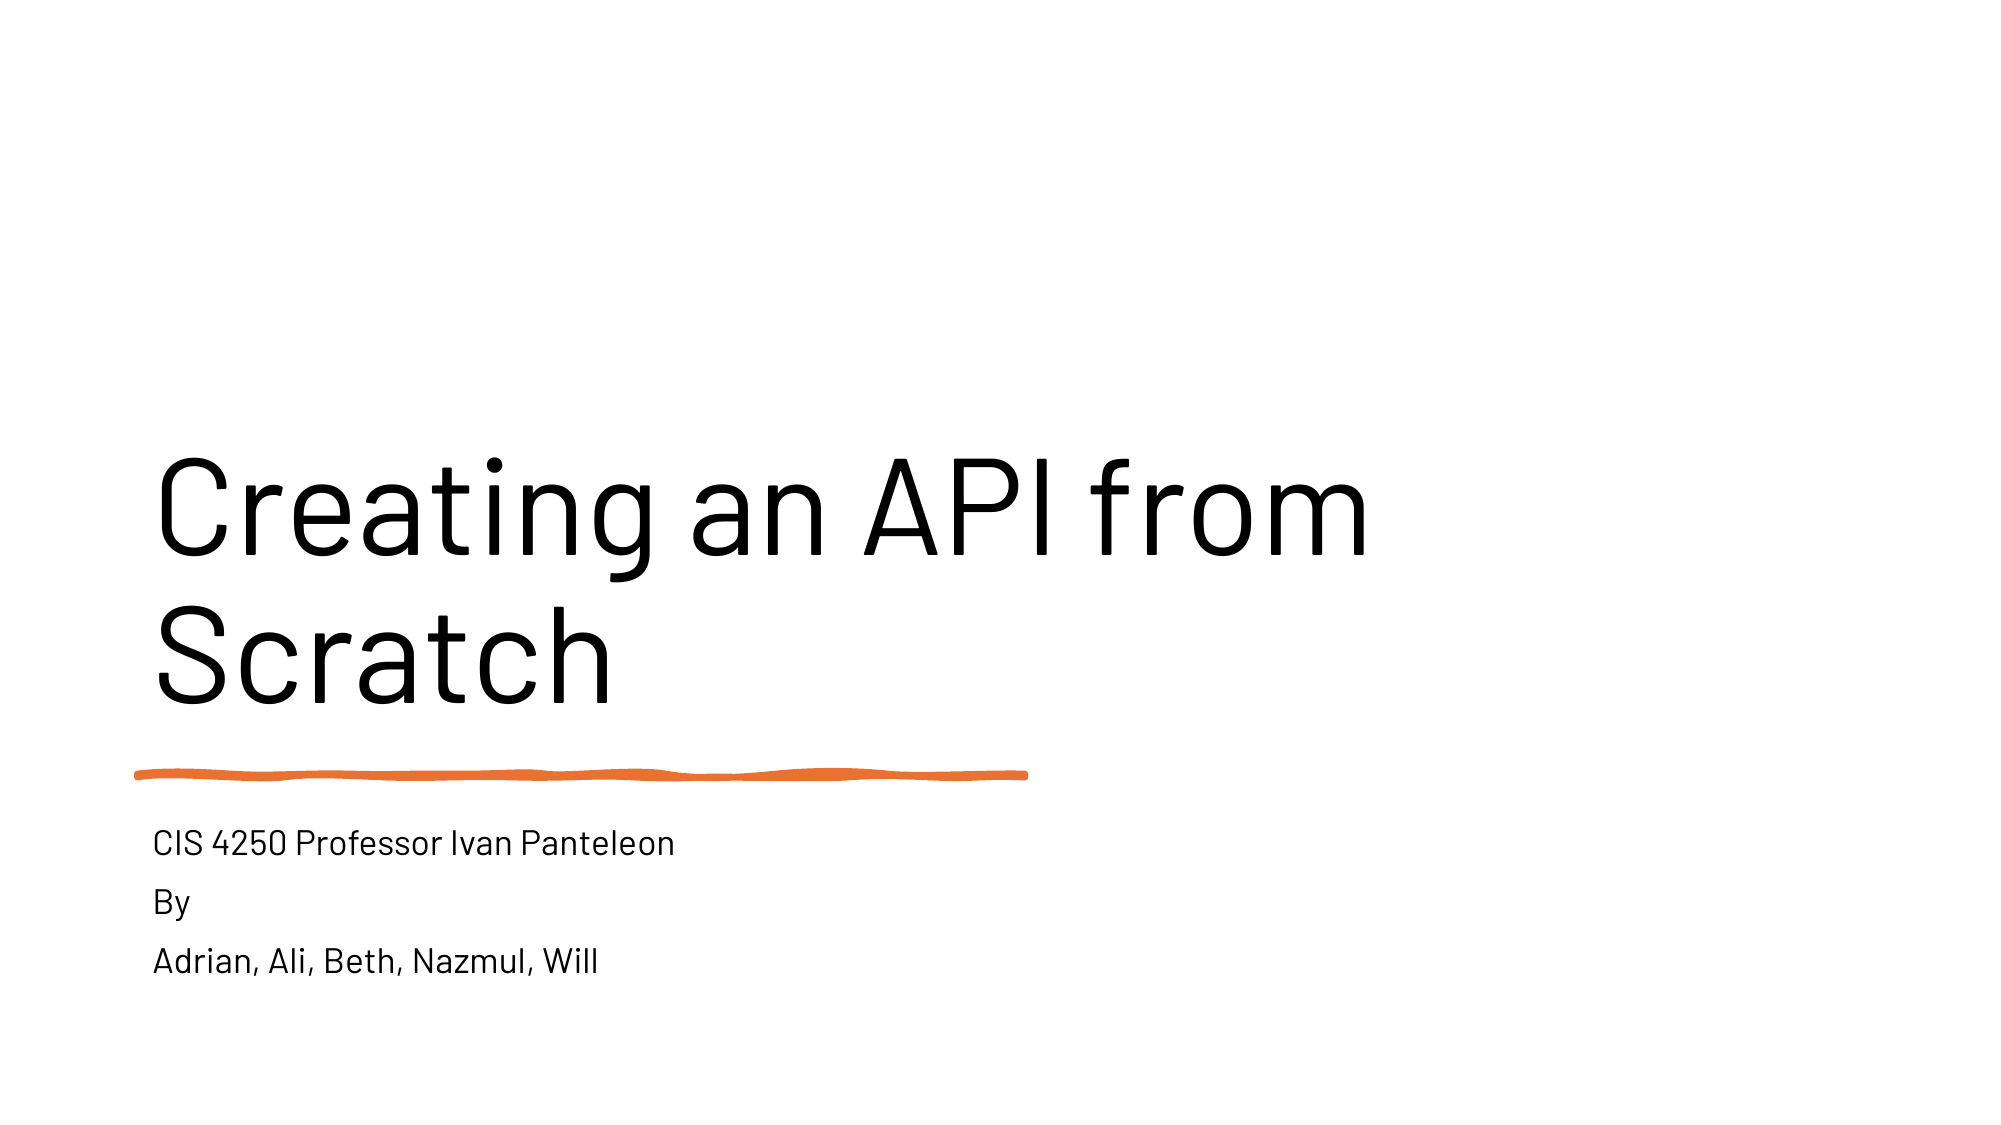

# Creating an API from Scratch

CIS 4250 Professor Ivan Panteleon
By
Adrian, Ali, Beth, Nazmul, Will